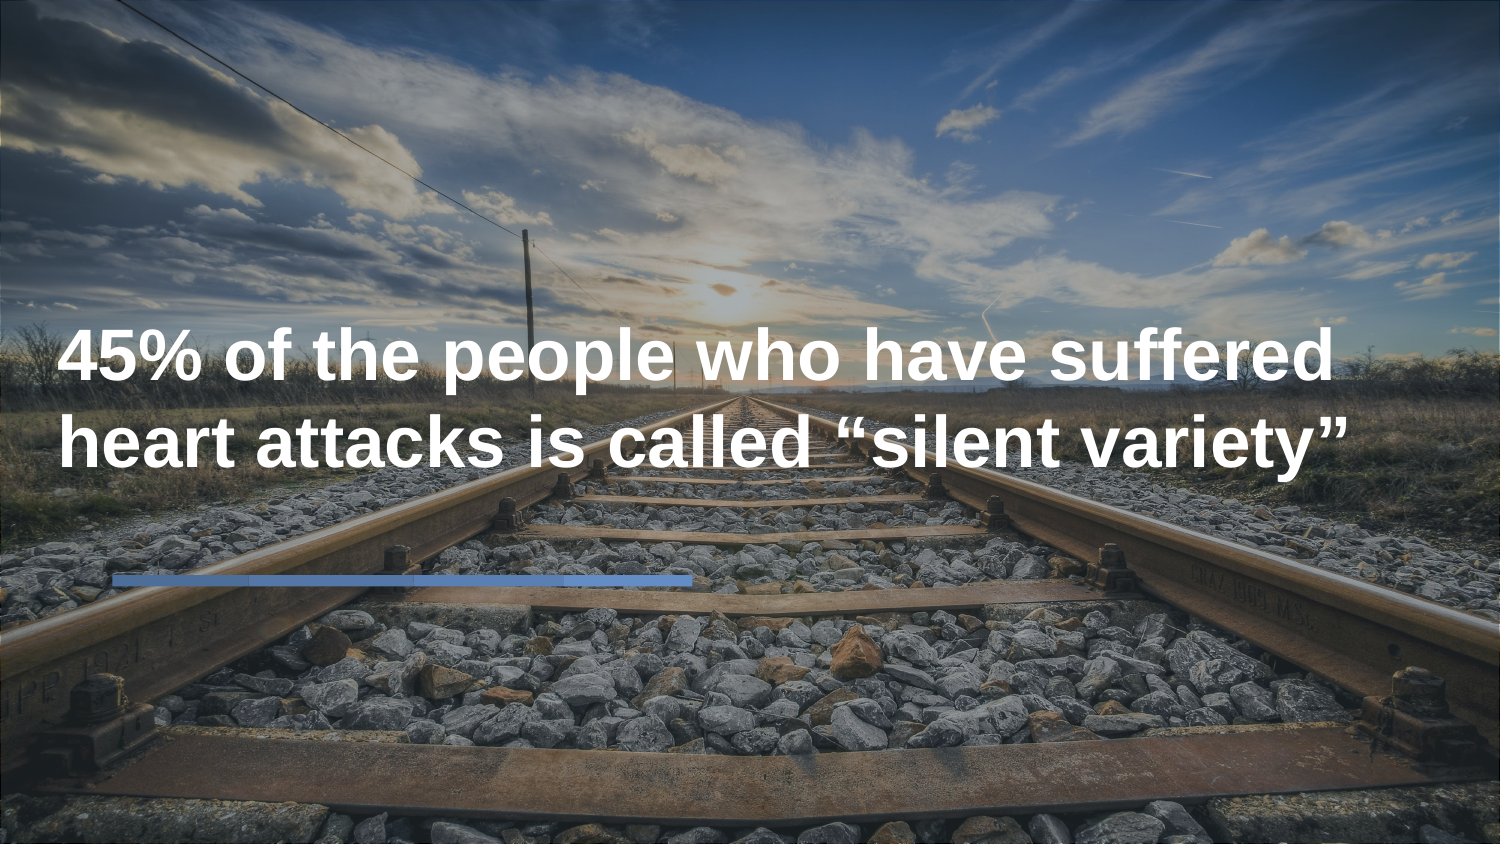

45% of the people who have suffered heart attacks is called “silent variety”